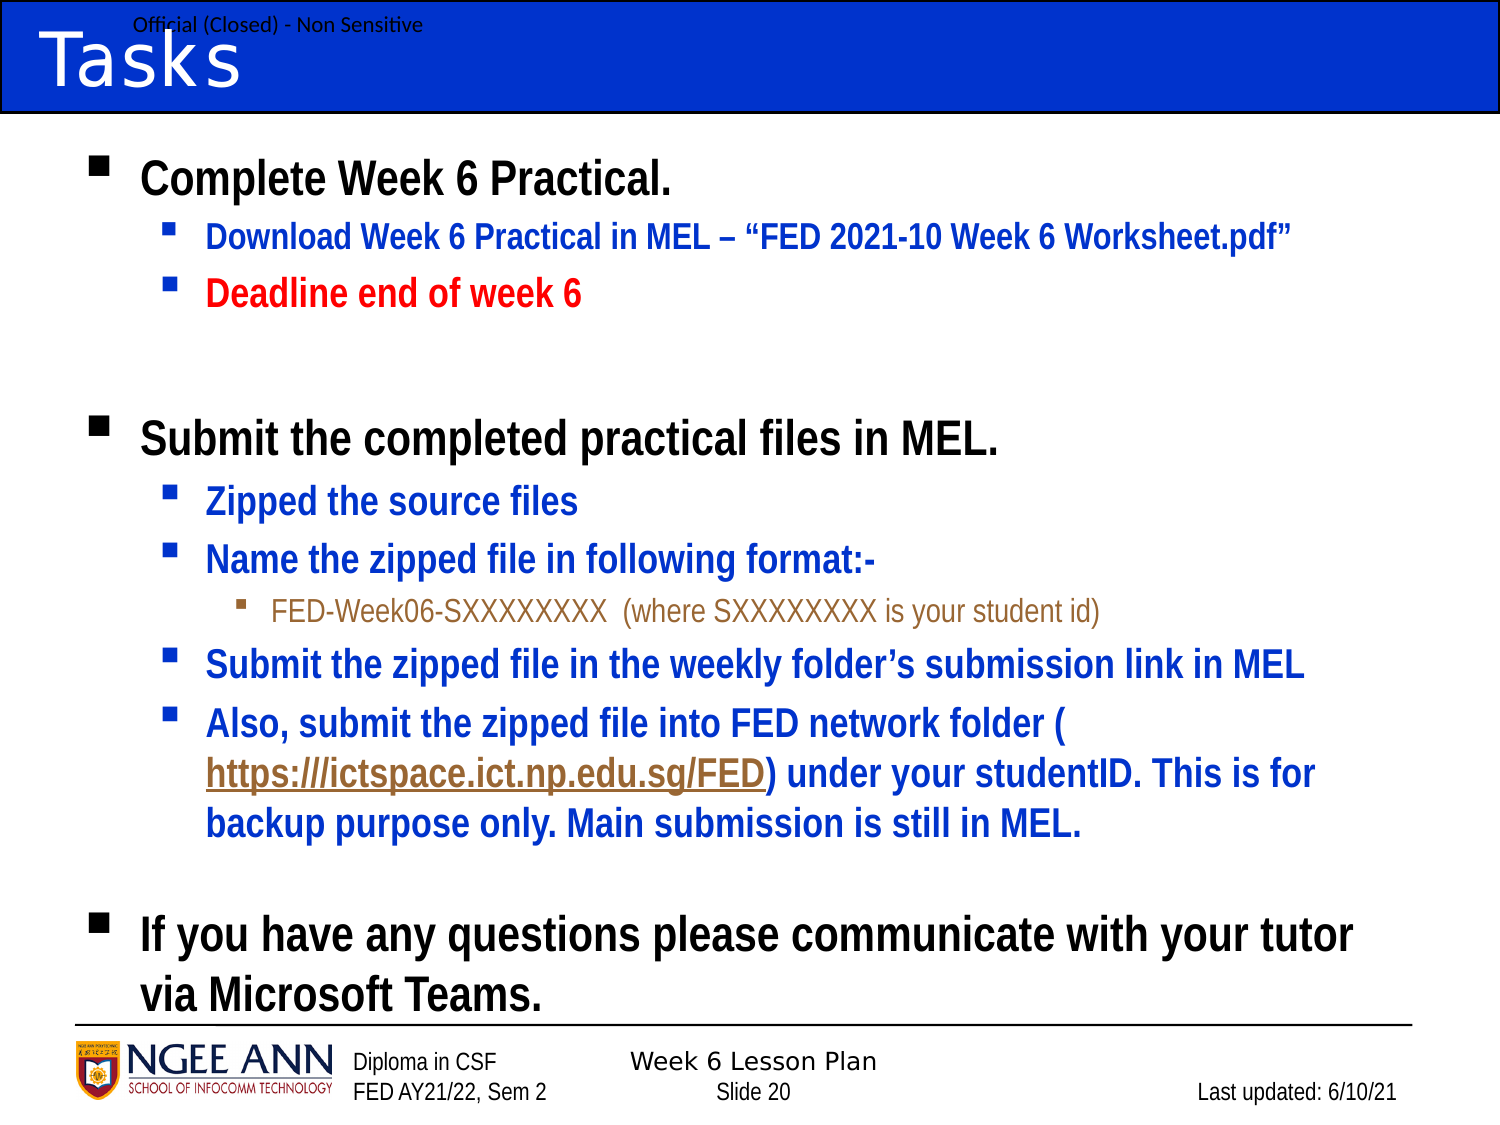

# Tasks
Complete Week 6 Practical.
Download Week 6 Practical in MEL – “FED 2021-10 Week 6 Worksheet.pdf”
Deadline end of week 6

Submit the completed practical files in MEL.
Zipped the source files
Name the zipped file in following format:-
FED-Week06-SXXXXXXXX  (where SXXXXXXXX is your student id)
Submit the zipped file in the weekly folder’s submission link in MEL
Also, submit the zipped file into FED network folder (https:///ictspace.ict.np.edu.sg/FED) under your studentID. This is for backup purpose only. Main submission is still in MEL.

If you have any questions please communicate with your tutor via Microsoft Teams.